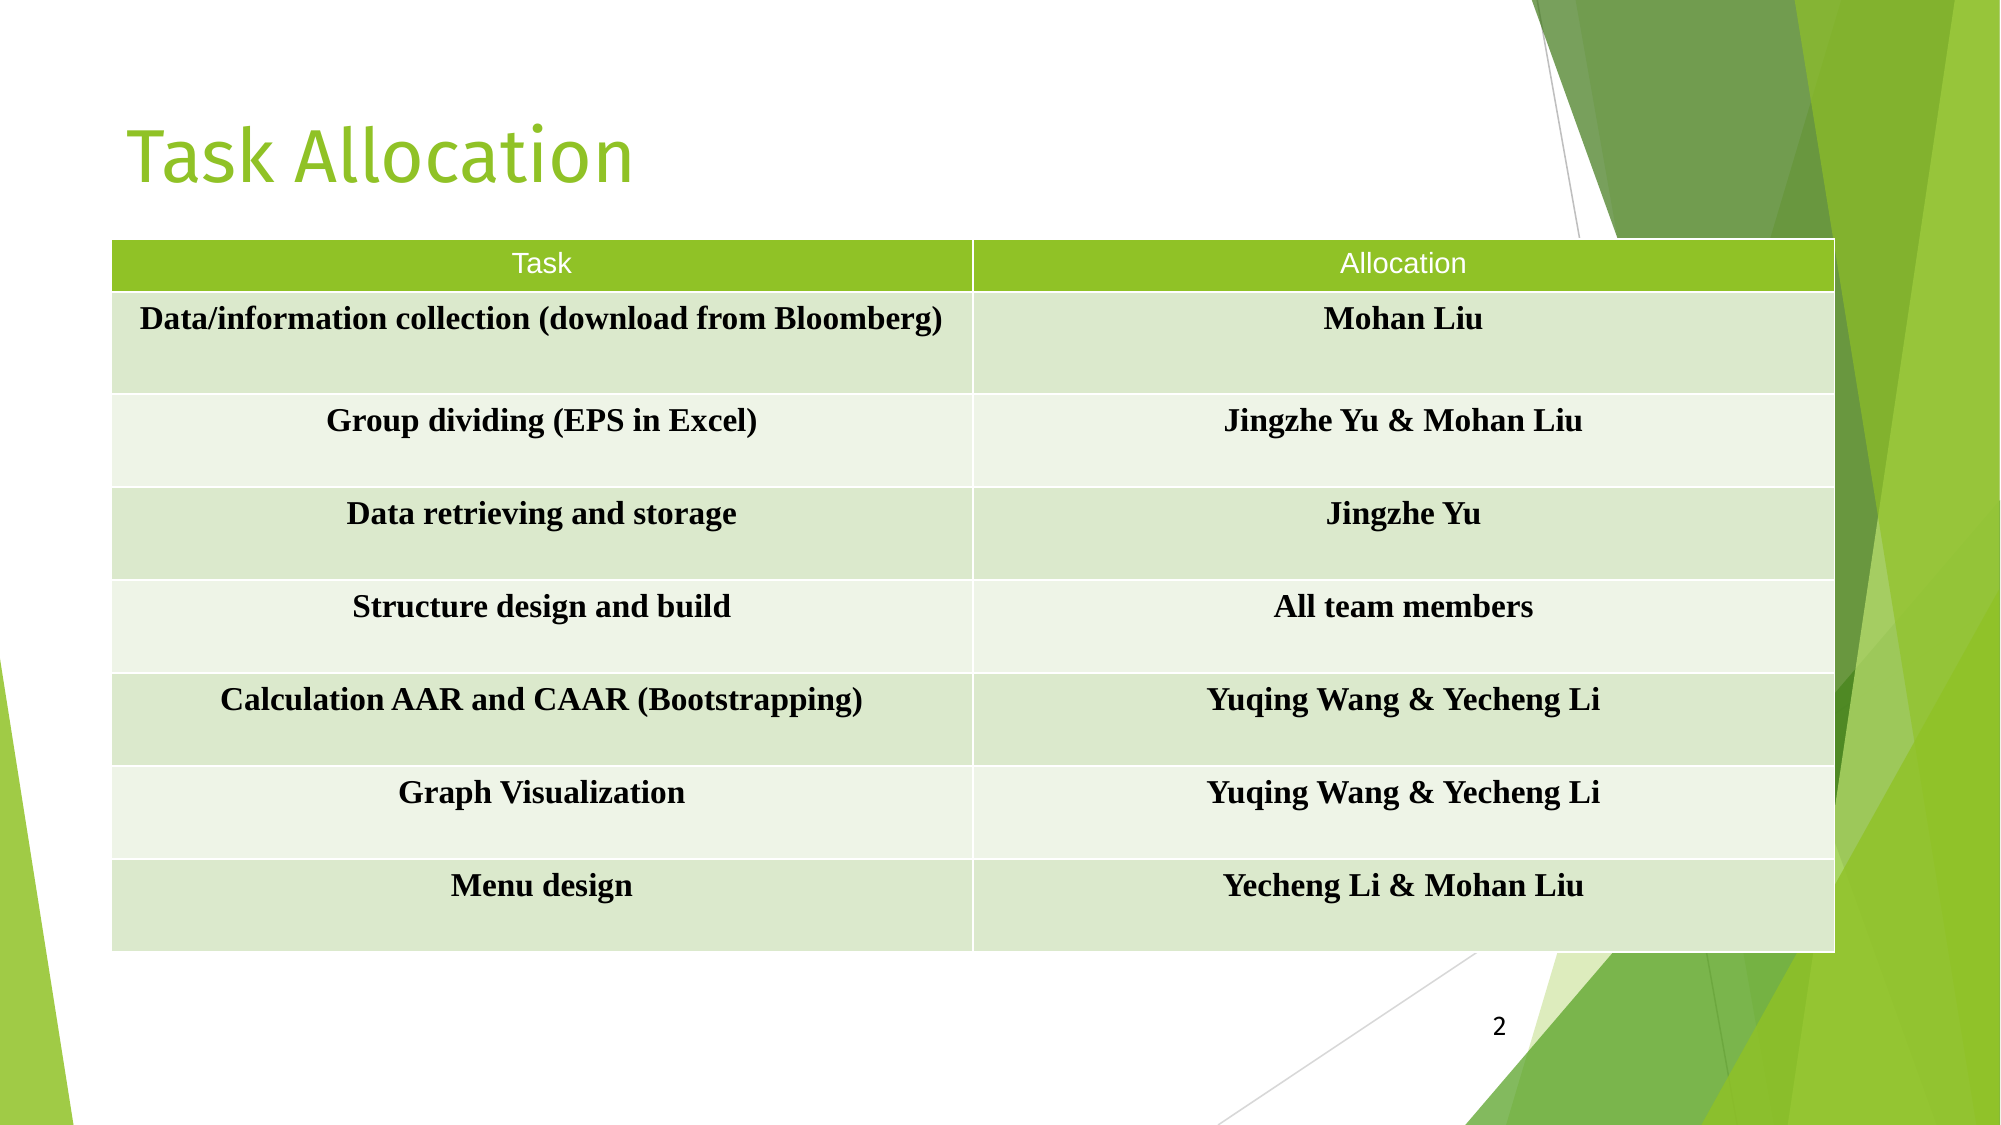

# Task Allocation
| Task | Allocation |
| --- | --- |
| Data/information collection (download from Bloomberg) | Mohan Liu |
| Group dividing (EPS in Excel) | Jingzhe Yu & Mohan Liu |
| Data retrieving and storage | Jingzhe Yu |
| Structure design and build | All team members |
| Calculation AAR and CAAR (Bootstrapping) | Yuqing Wang & Yecheng Li |
| Graph Visualization | Yuqing Wang & Yecheng Li |
| Menu design | Yecheng Li & Mohan Liu |
2